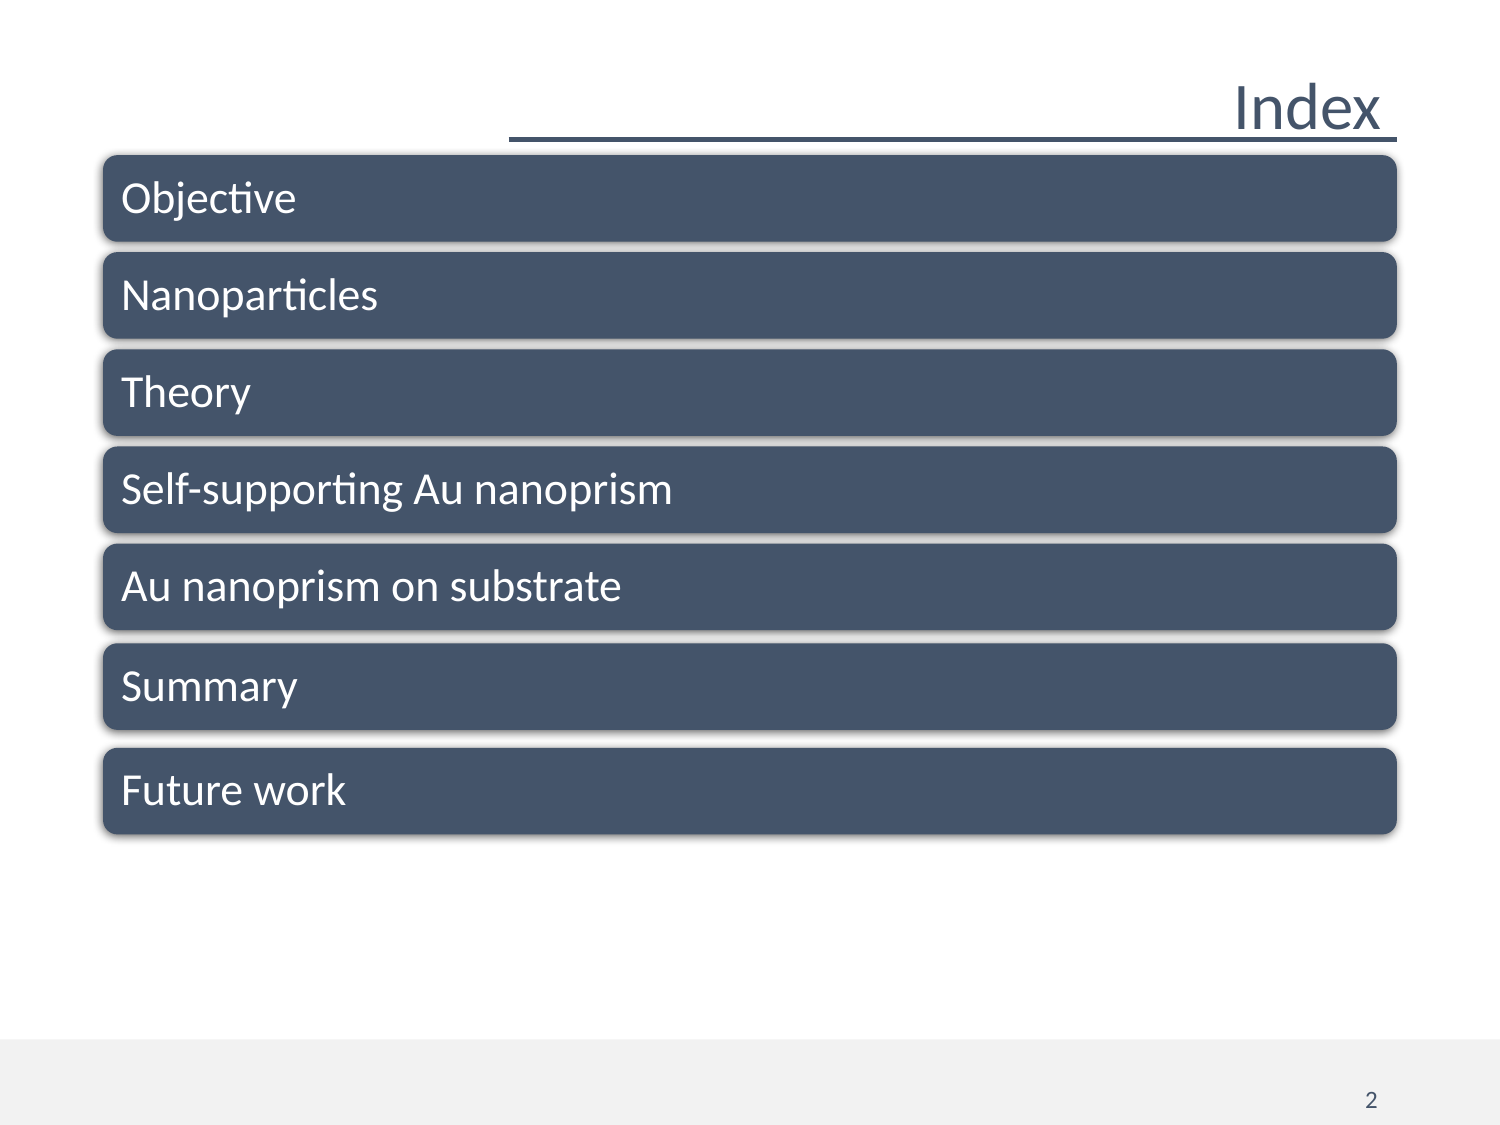

# Index
Objective
Nanoparticles
Theory
Self-supporting Au nanoprism
Au nanoprism on substrate
Summary
Future work
 																		2